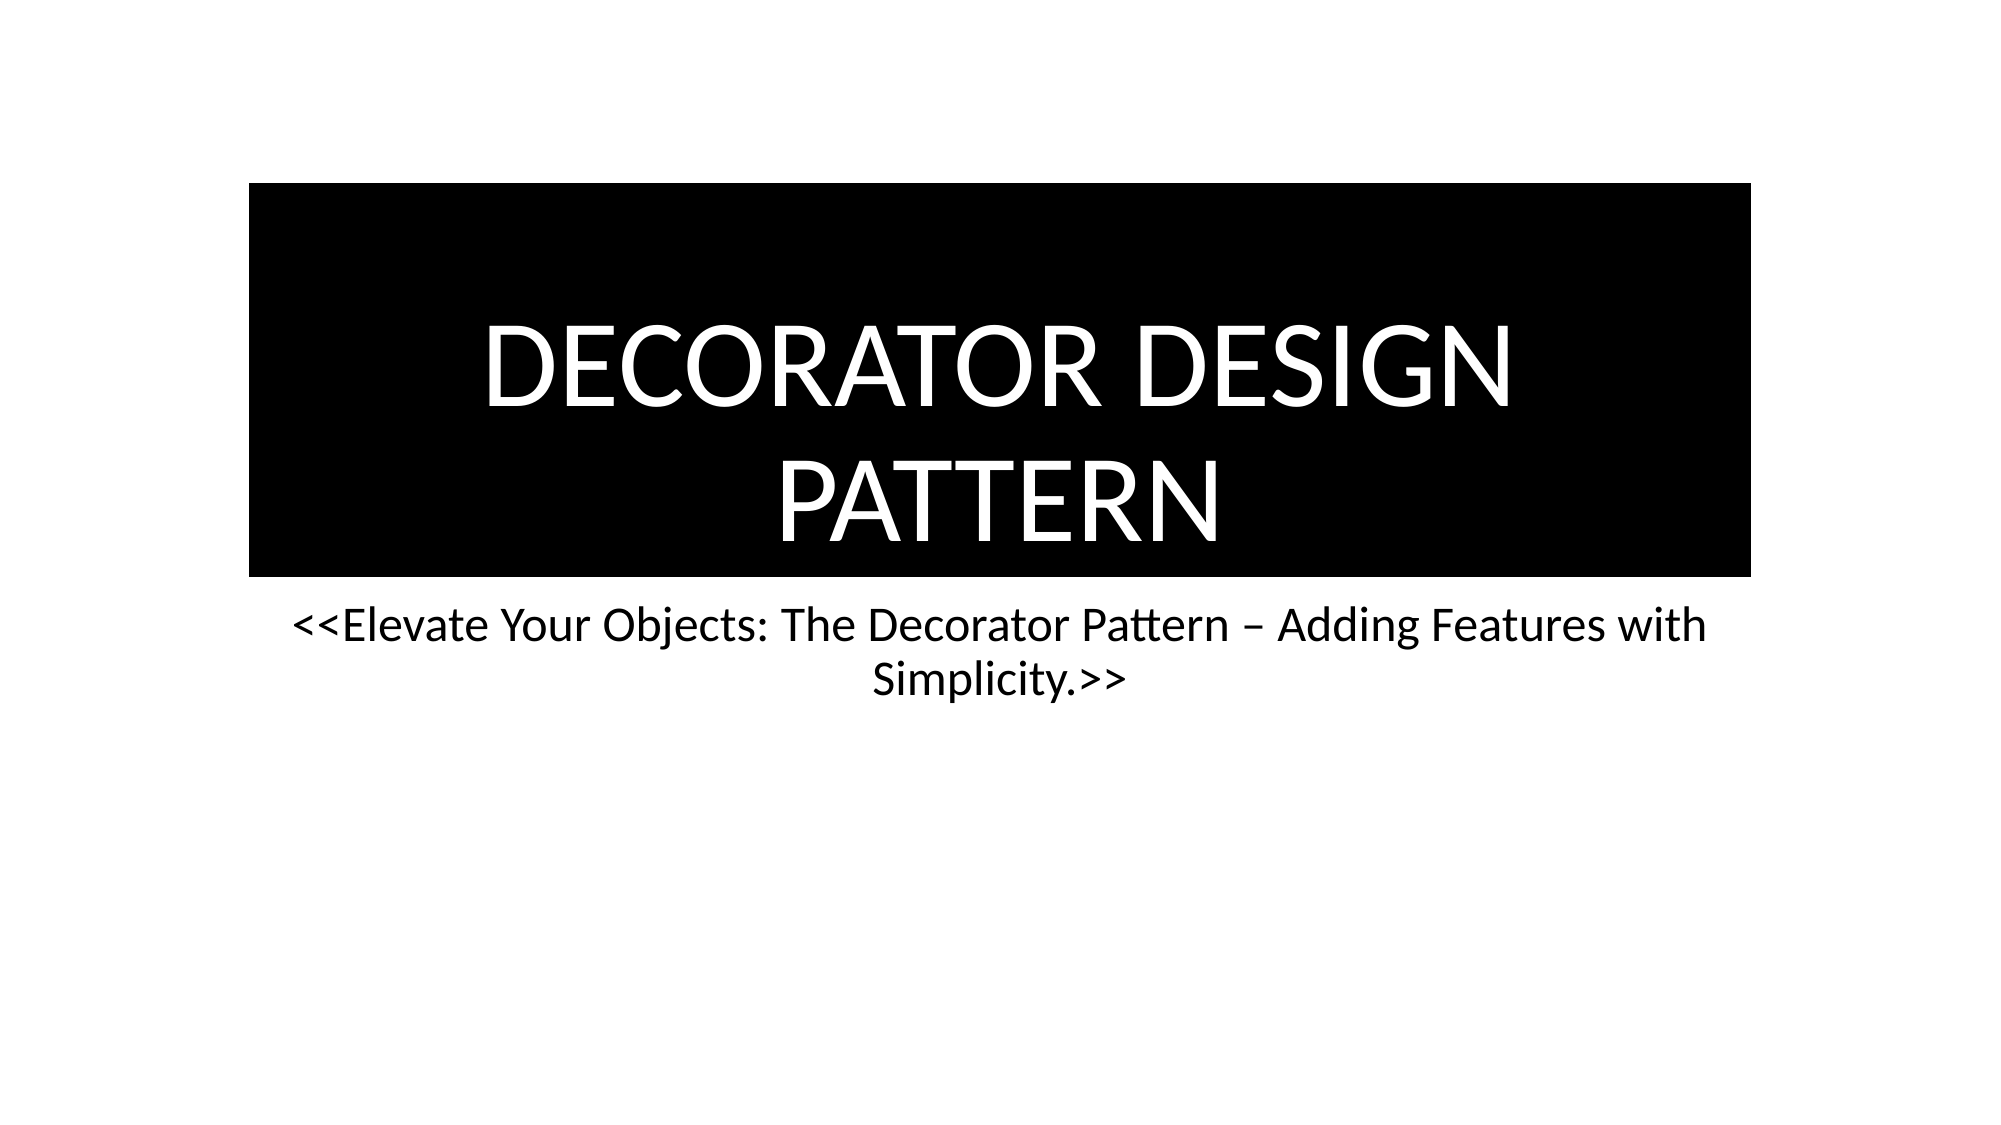

# DECORATOR DESIGN PATTERN
<<Elevate Your Objects: The Decorator Pattern – Adding Features with Simplicity.>>